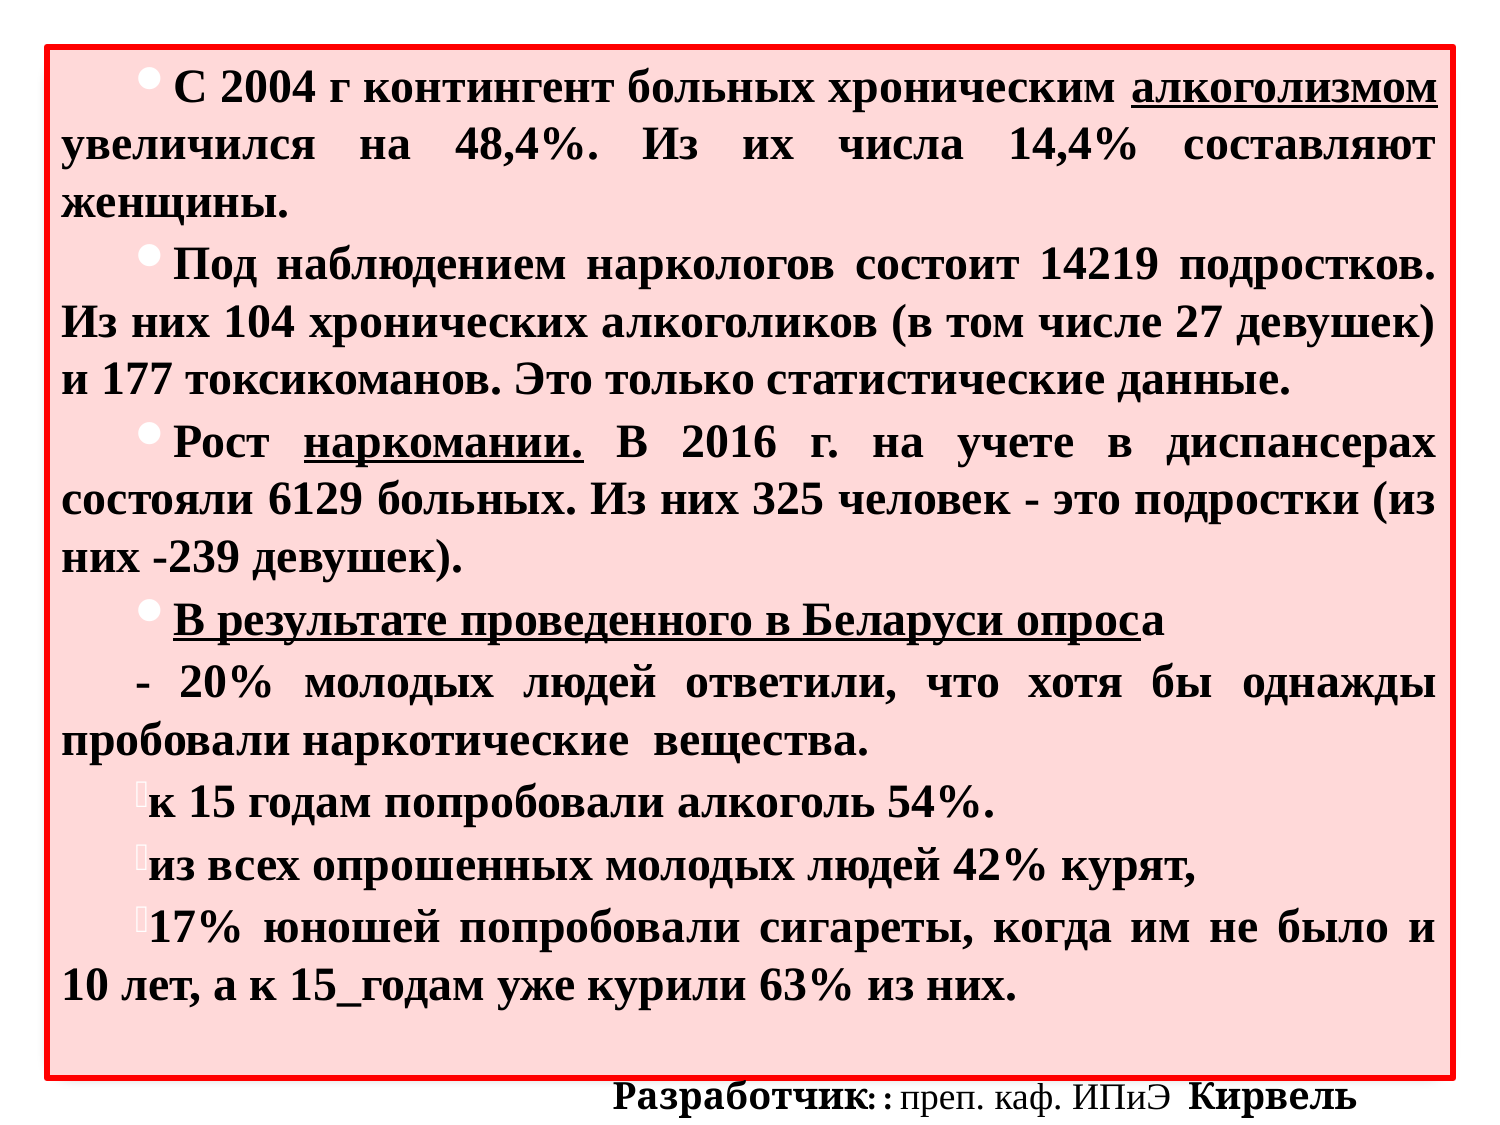

С 2004 г контингент больных хроническим алкоголизмом увеличился на 48,4%. Из их числа 14,4% составляют женщины.
Под наблюдением наркологов состоит 14219 подростков. Из них 104 хронических алкоголиков (в том числе 27 девушек) и 177 токсикоманов. Это только статистические данные.
Рост наркомании. В 2016 г. на учете в диспансерах состояли 6129 больных. Из них 325 человек - это подростки (из них -239 девушек).
В результате проведенного в Беларуси опроса
- 20% молодых людей ответили, что хотя бы однажды пробовали наркотические  вещества.
к 15 годам попробовали алкоголь 54%.
из всех опрошенных молодых людей 42% курят,
17% юношей попробовали сигареты, когда им не было и 10 лет, а к 15_годам уже курили 63% из них.
Разработчик: : преп. каф. ИПиЭ  Кирвель П.И.